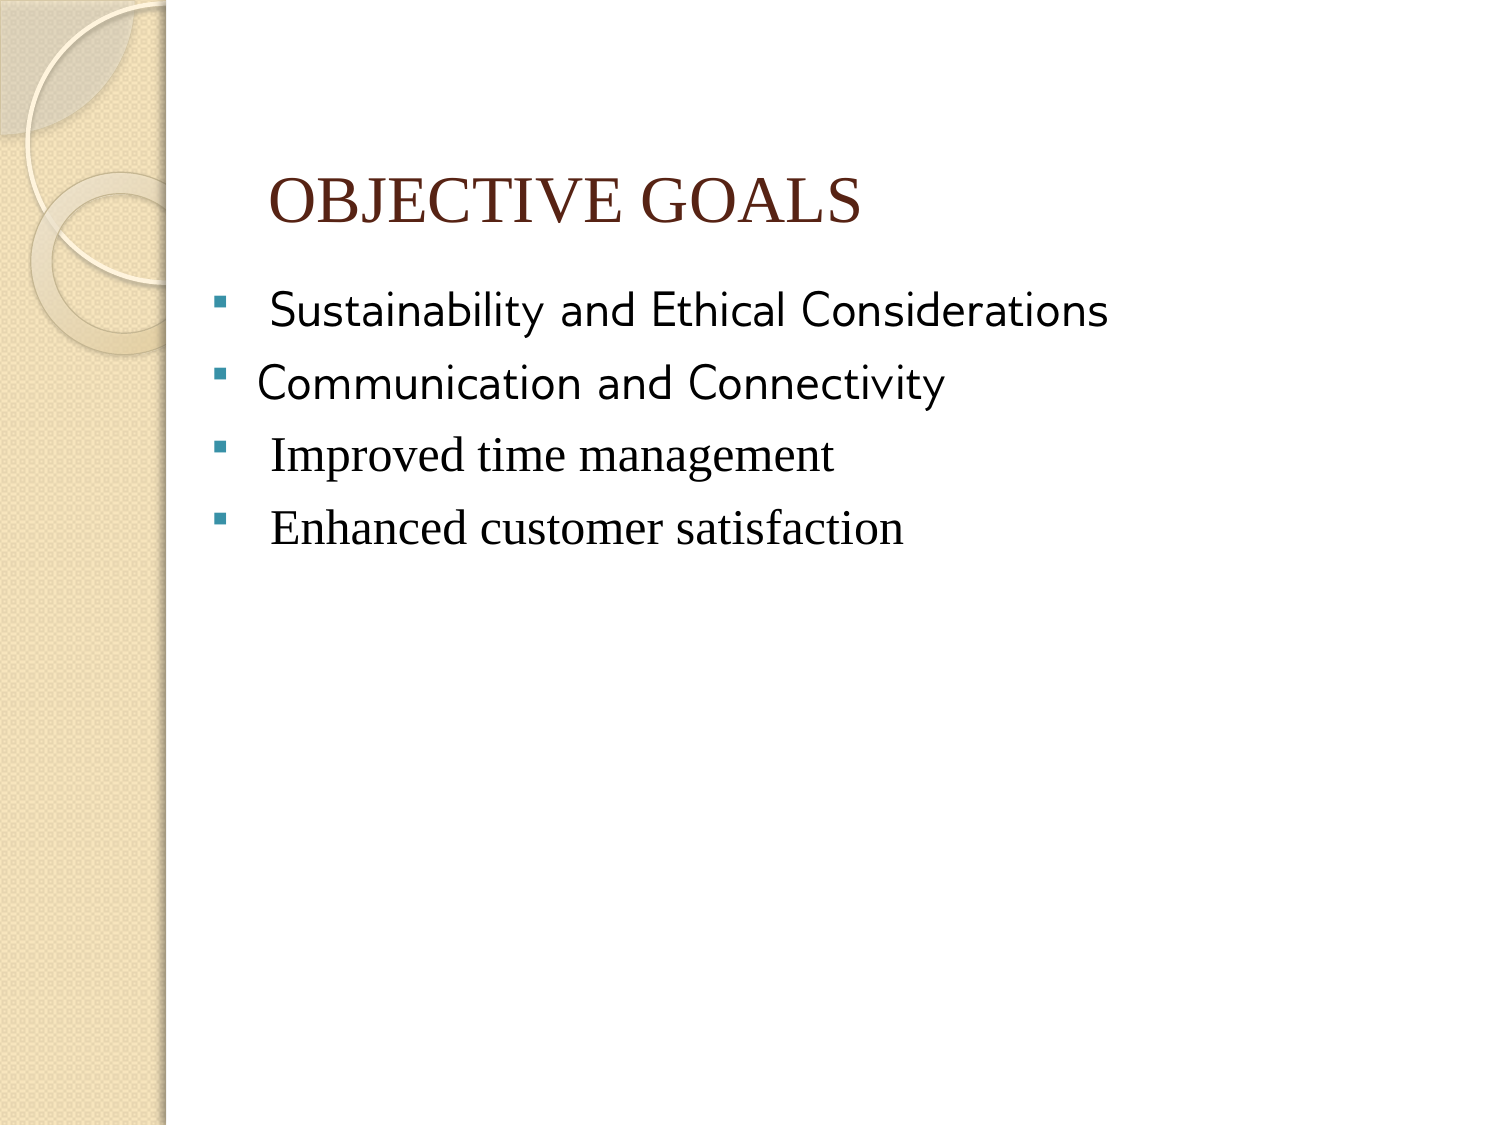

# OBJECTIVE GOALS

 Sustainability and Ethical Considerations
Communication and Connectivity
 Improved time management
 Enhanced customer satisfaction